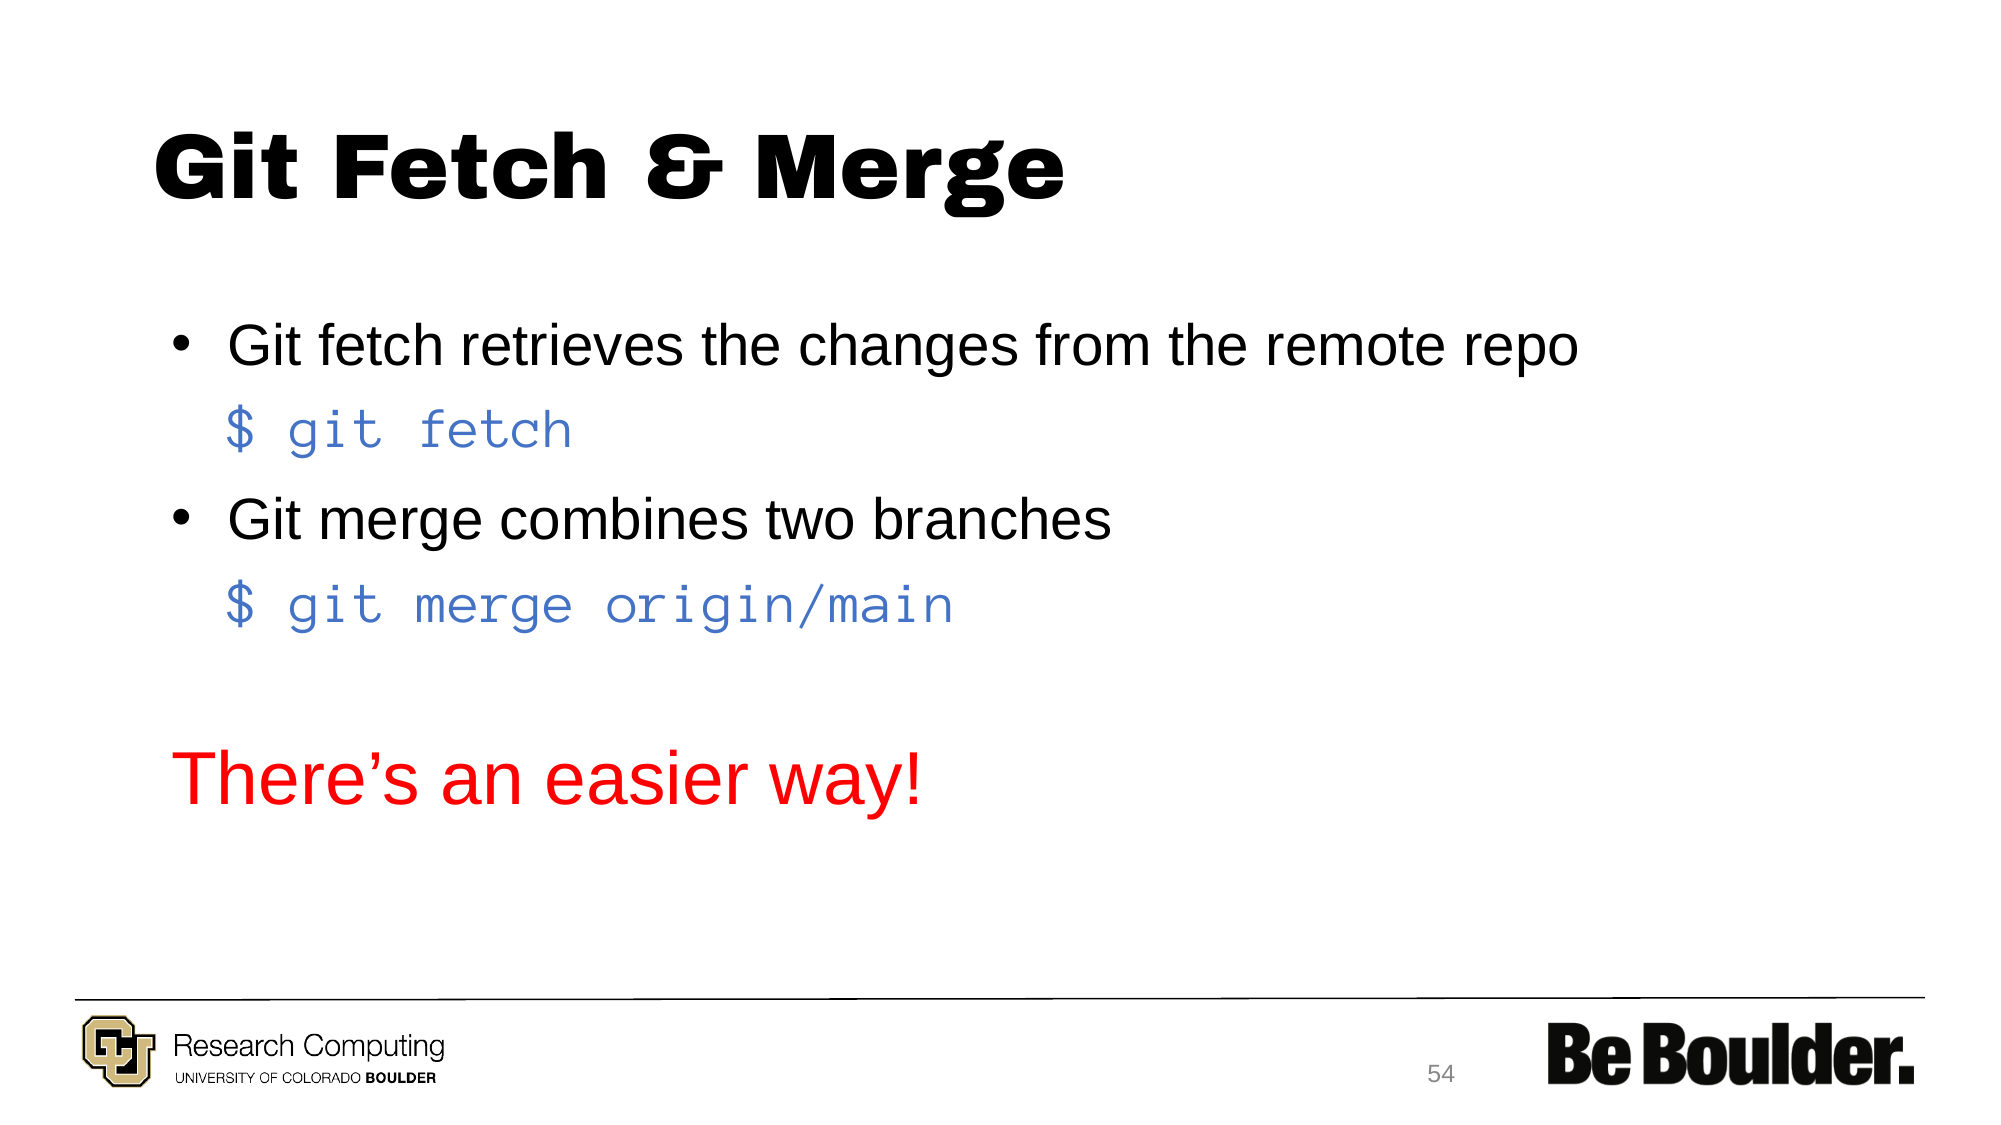

# Git Fetch & Merge
Git fetch retrieves the changes from the remote repo
$ git fetch
Git merge combines two branches
$ git merge origin/main

There’s an easier way!
54